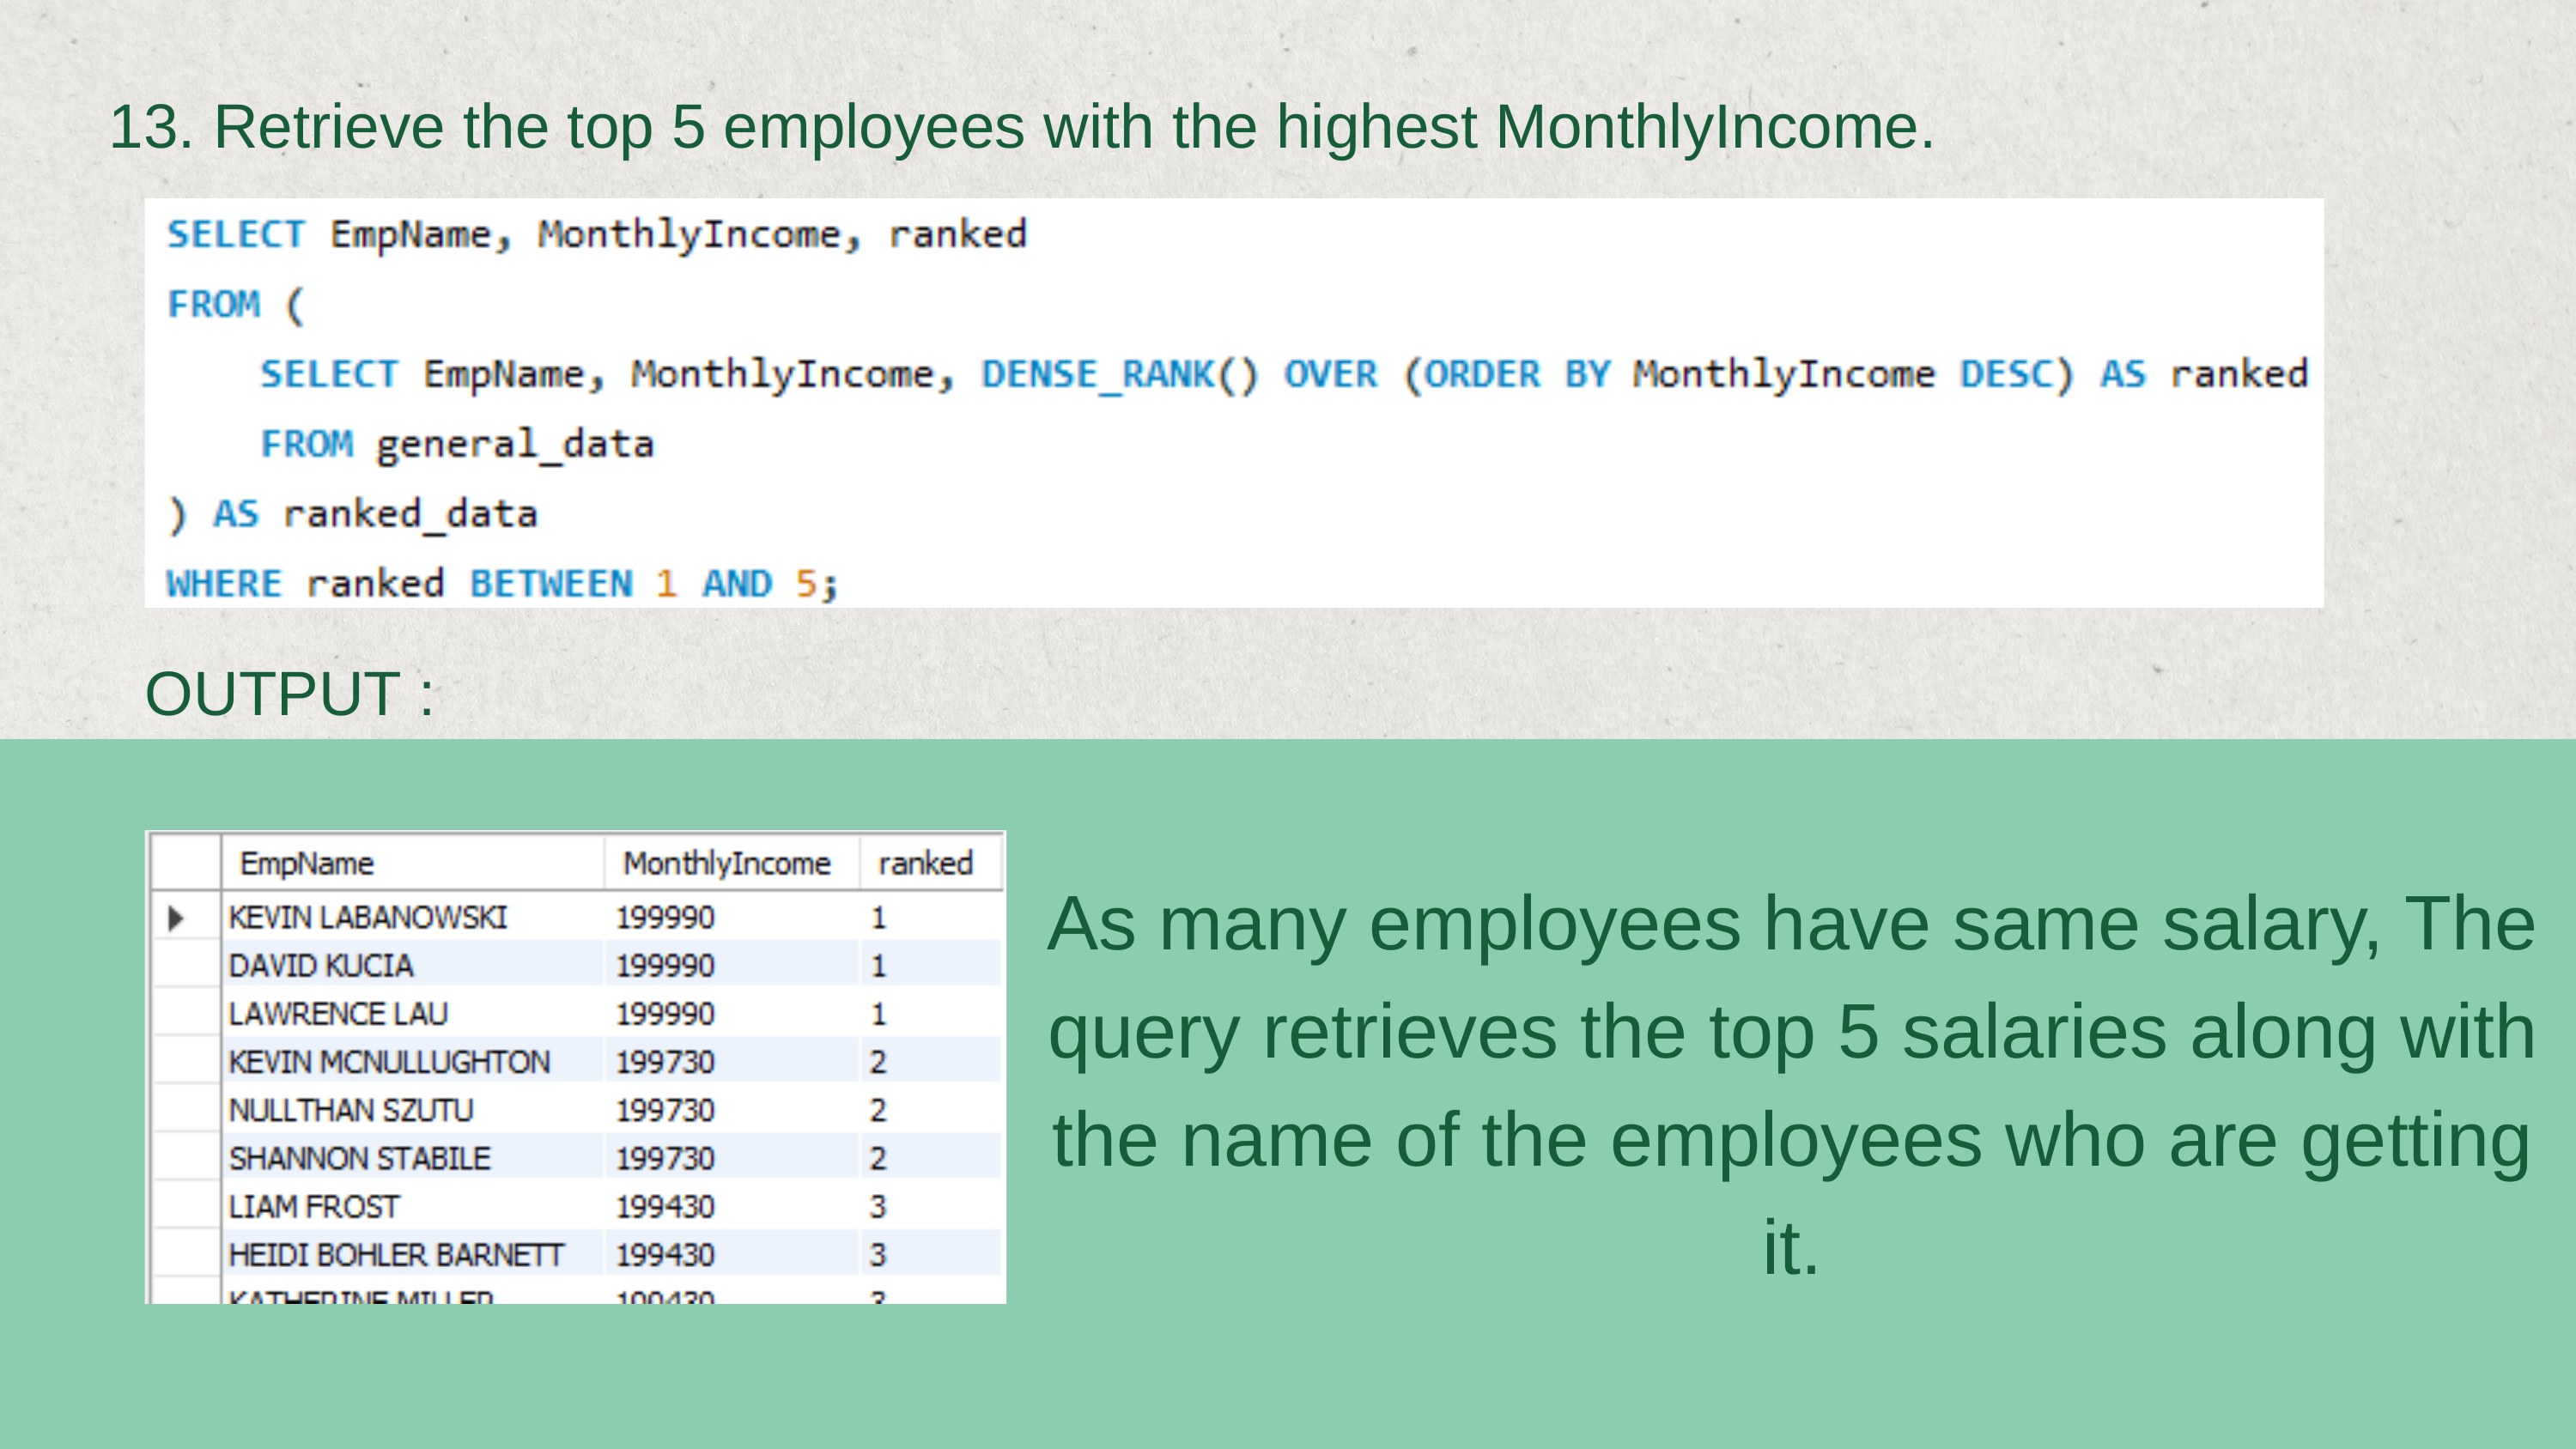

13. Retrieve the top 5 employees with the highest MonthlyIncome.

OUTPUT :

As many employees have same salary, The query retrieves the top 5 salaries along with the name of the employees who are getting it.